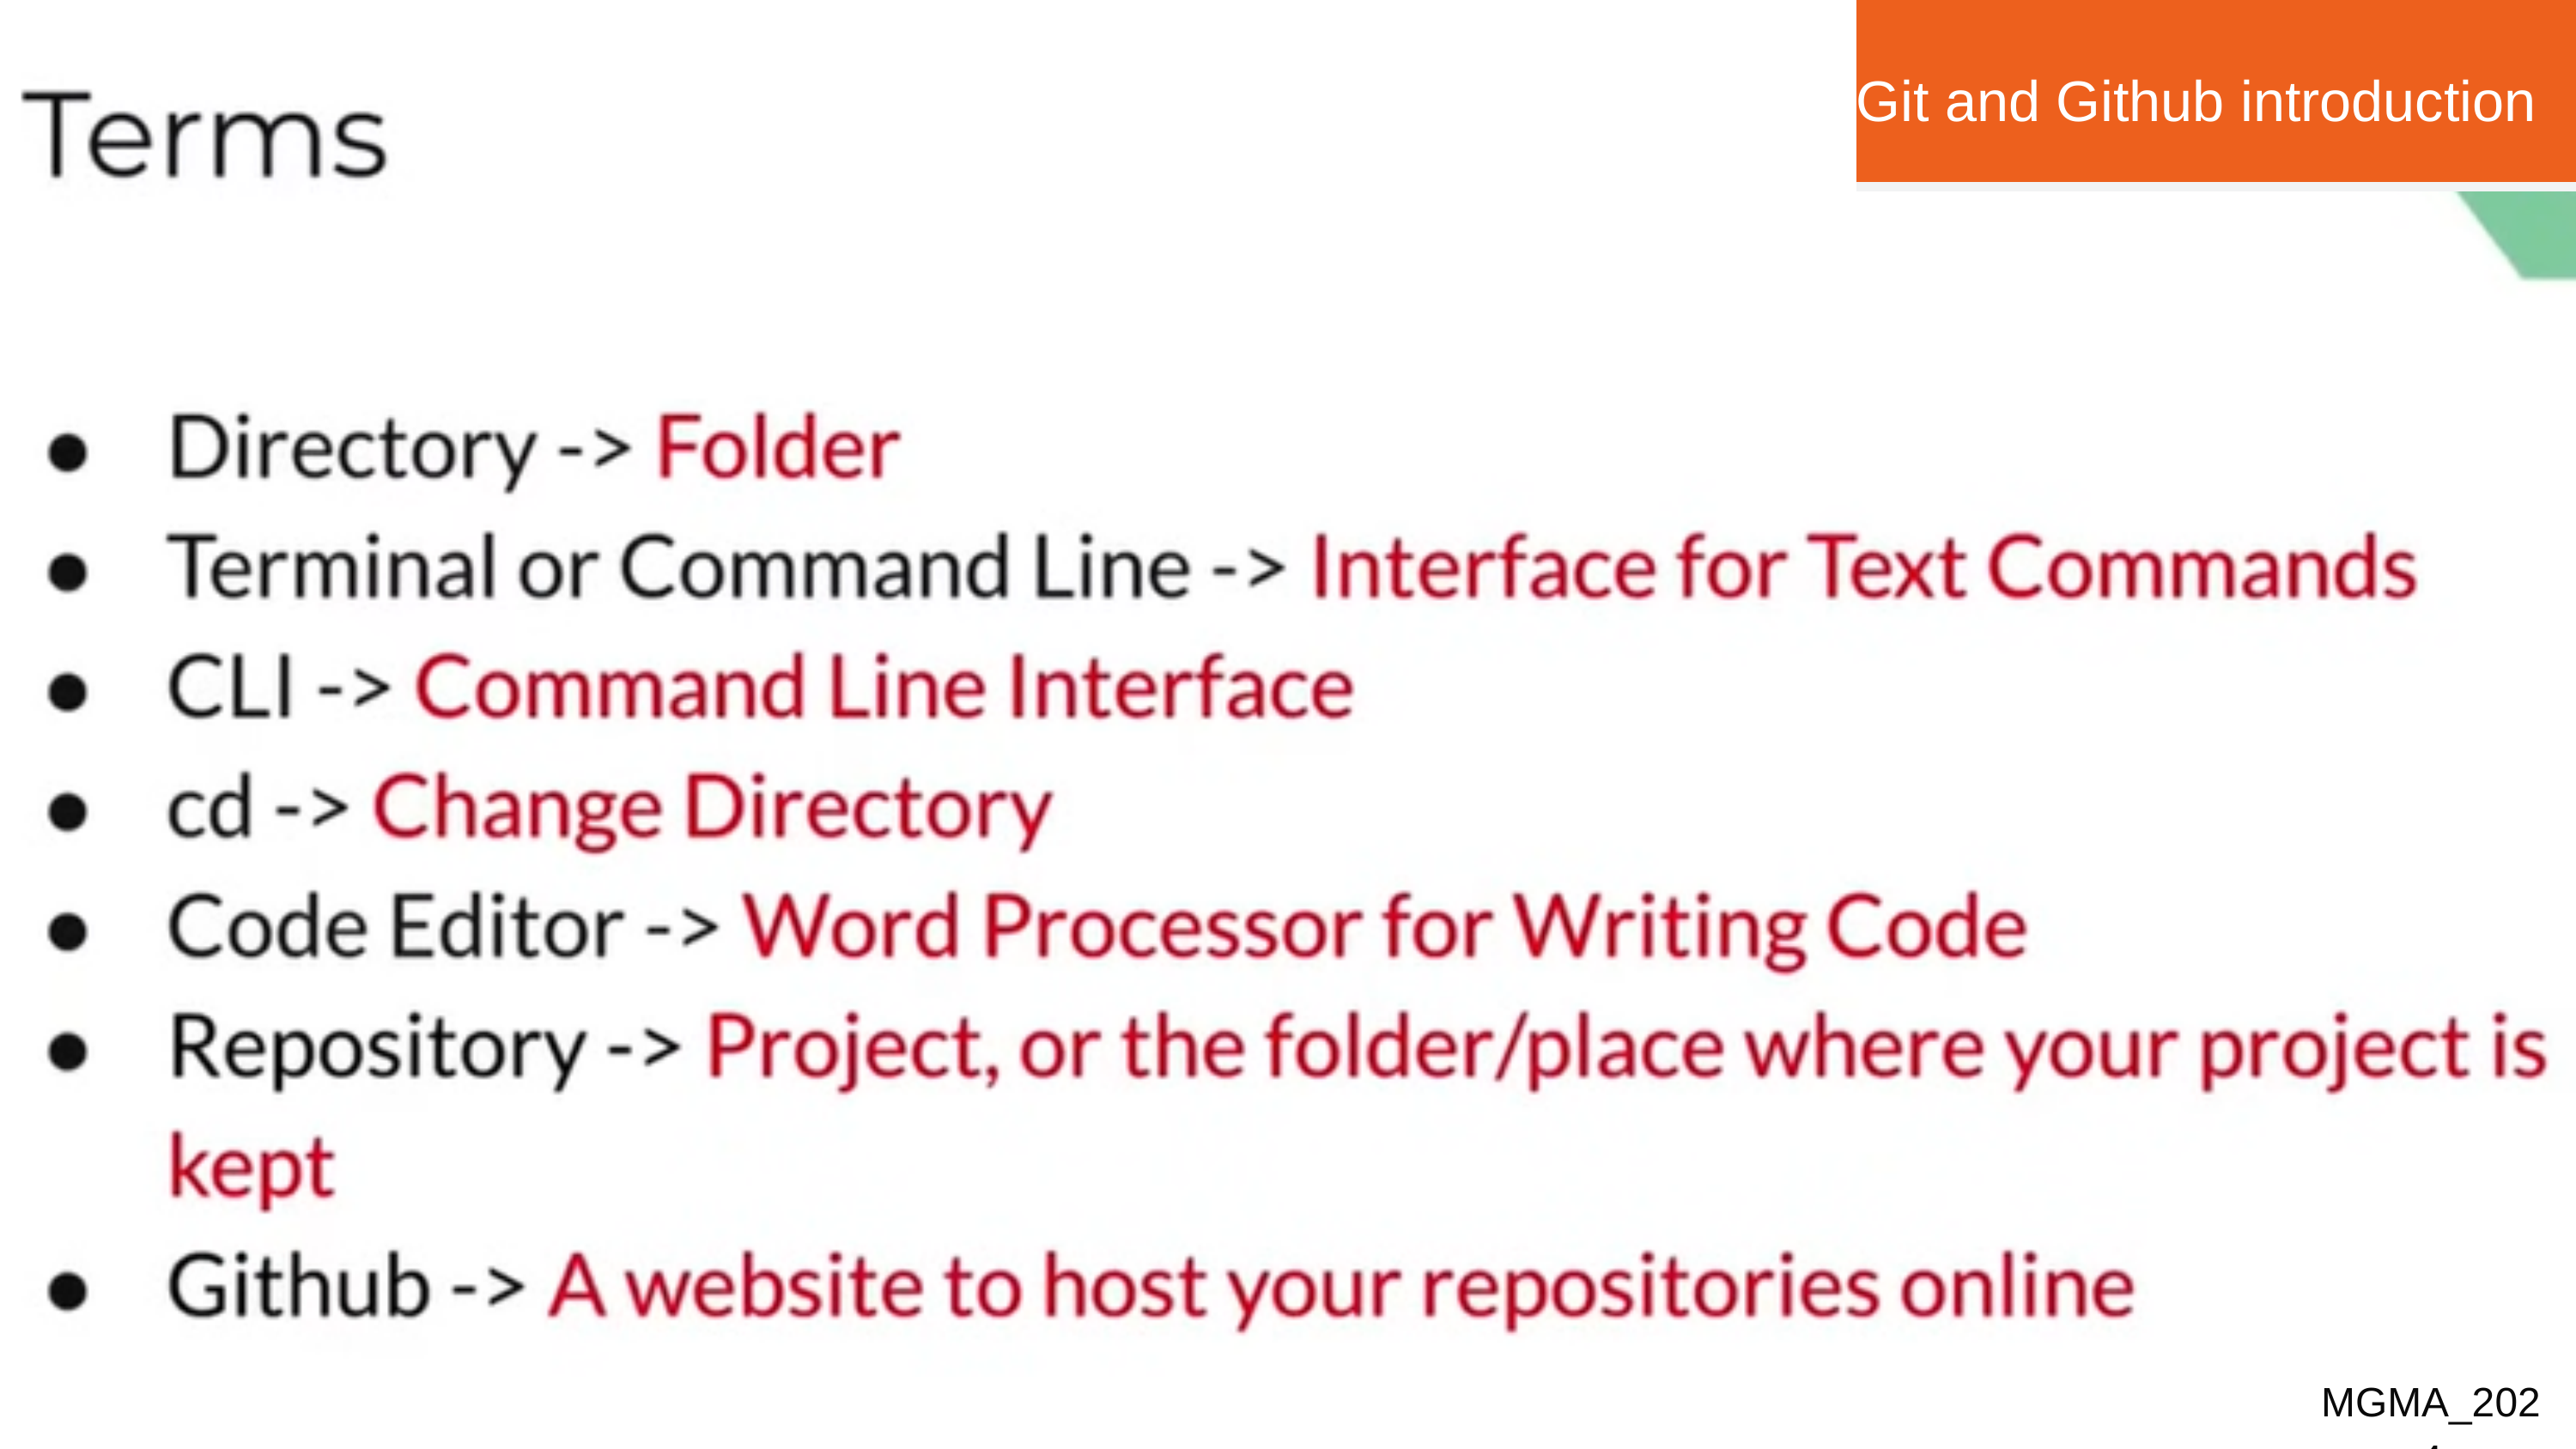

| Git and Github introduction |
| --- |

MGMA_2024